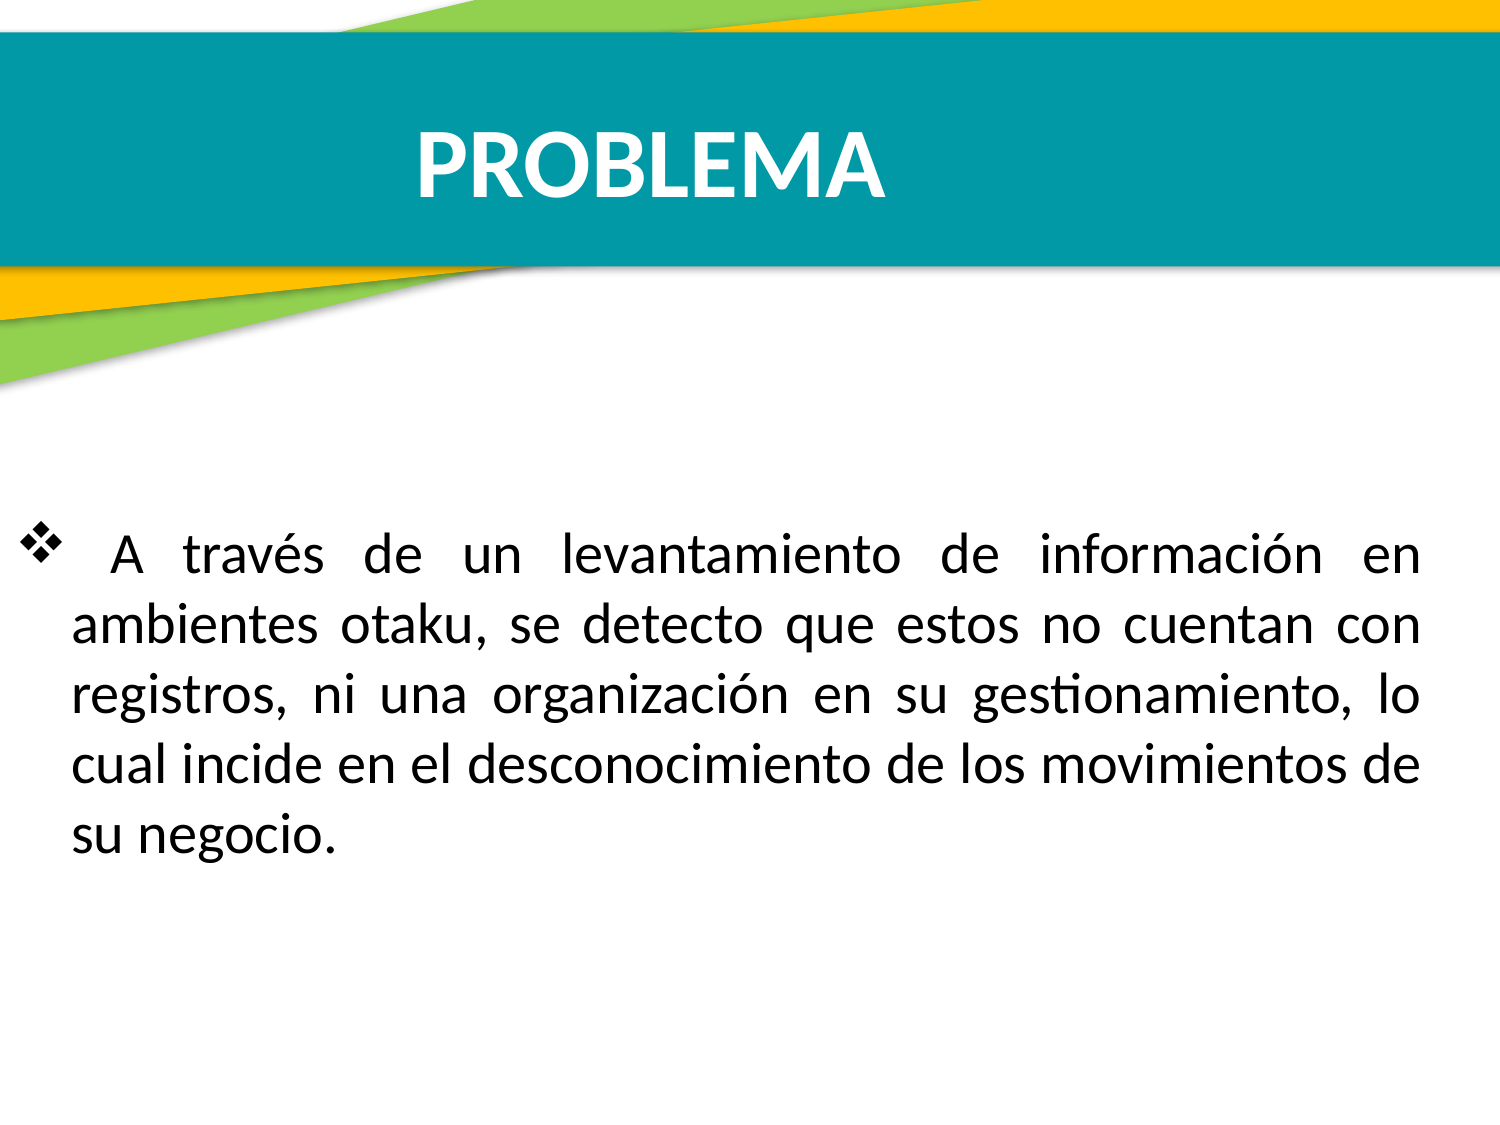

PROBLEMA
 A través de un levantamiento de información en ambientes otaku, se detecto que estos no cuentan con registros, ni una organización en su gestionamiento, lo cual incide en el desconocimiento de los movimientos de su negocio.